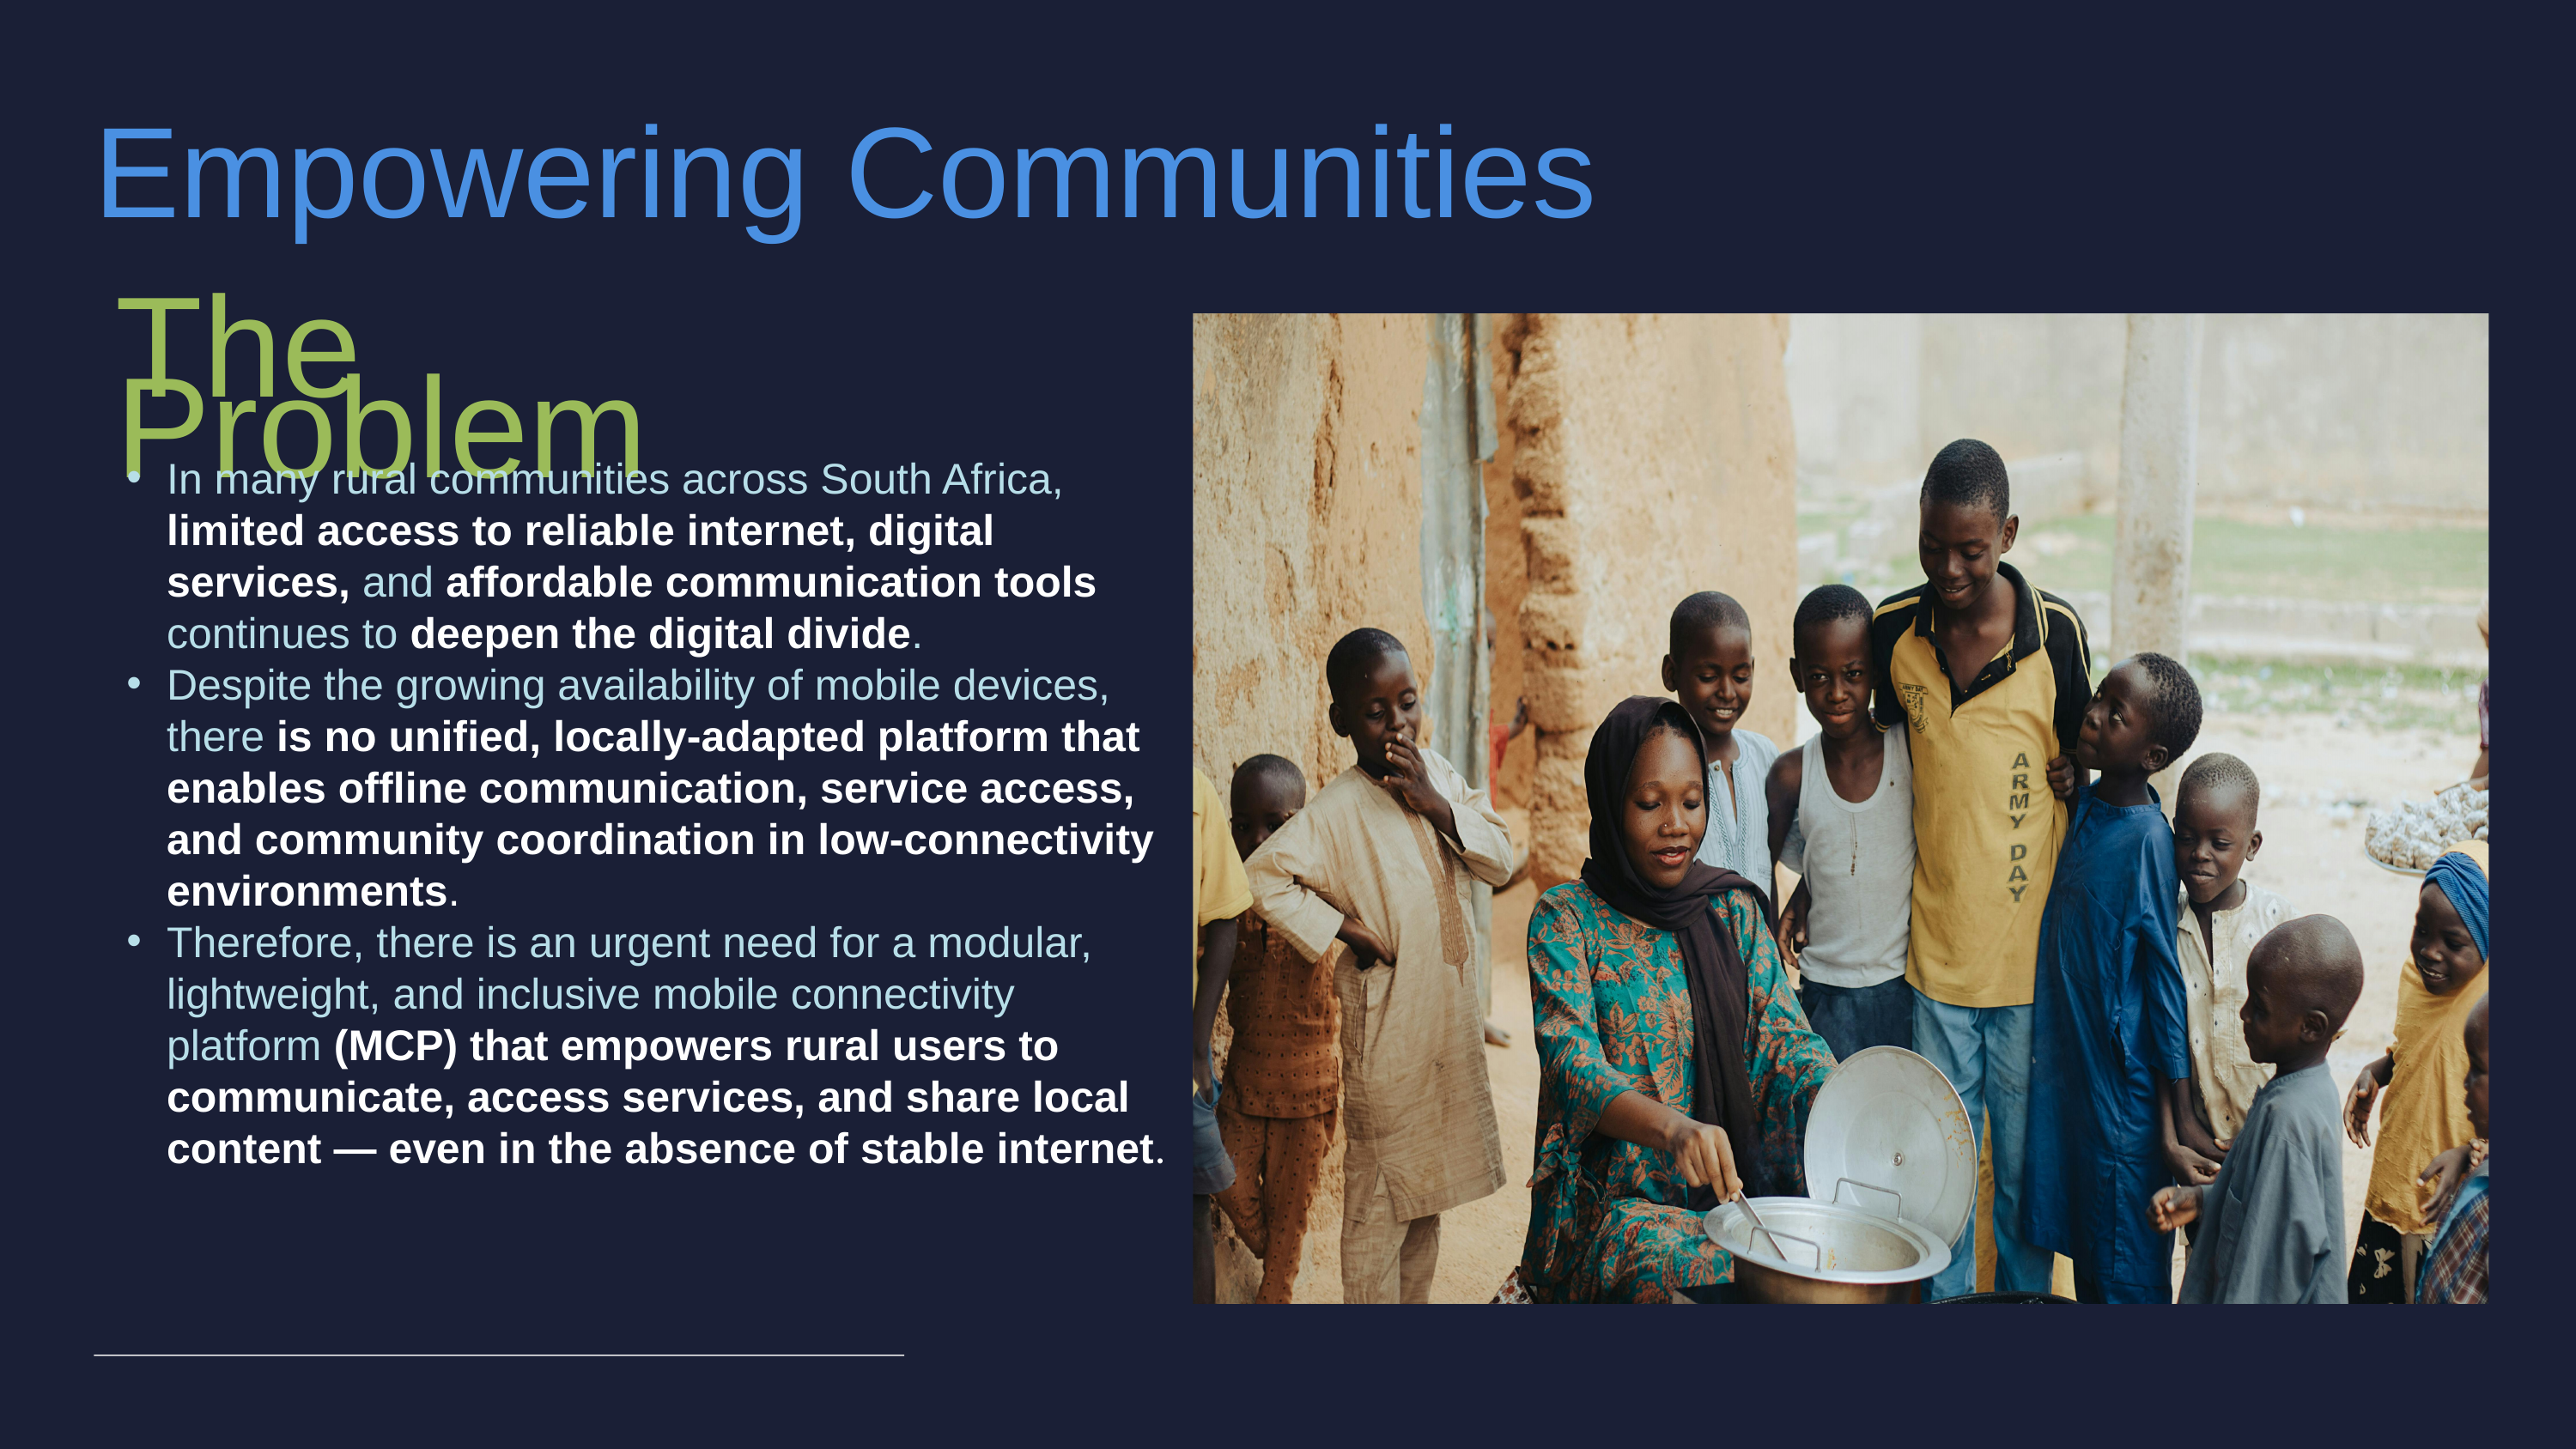

Empowering Communities

The Problem
In many rural communities across South Africa, limited access to reliable internet, digital services, and affordable communication tools continues to deepen the digital divide.
Despite the growing availability of mobile devices, there is no unified, locally-adapted platform that enables offline communication, service access, and community coordination in low-connectivity environments.
Therefore, there is an urgent need for a modular, lightweight, and inclusive mobile connectivity platform (MCP) that empowers rural users to communicate, access services, and share local content — even in the absence of stable internet.